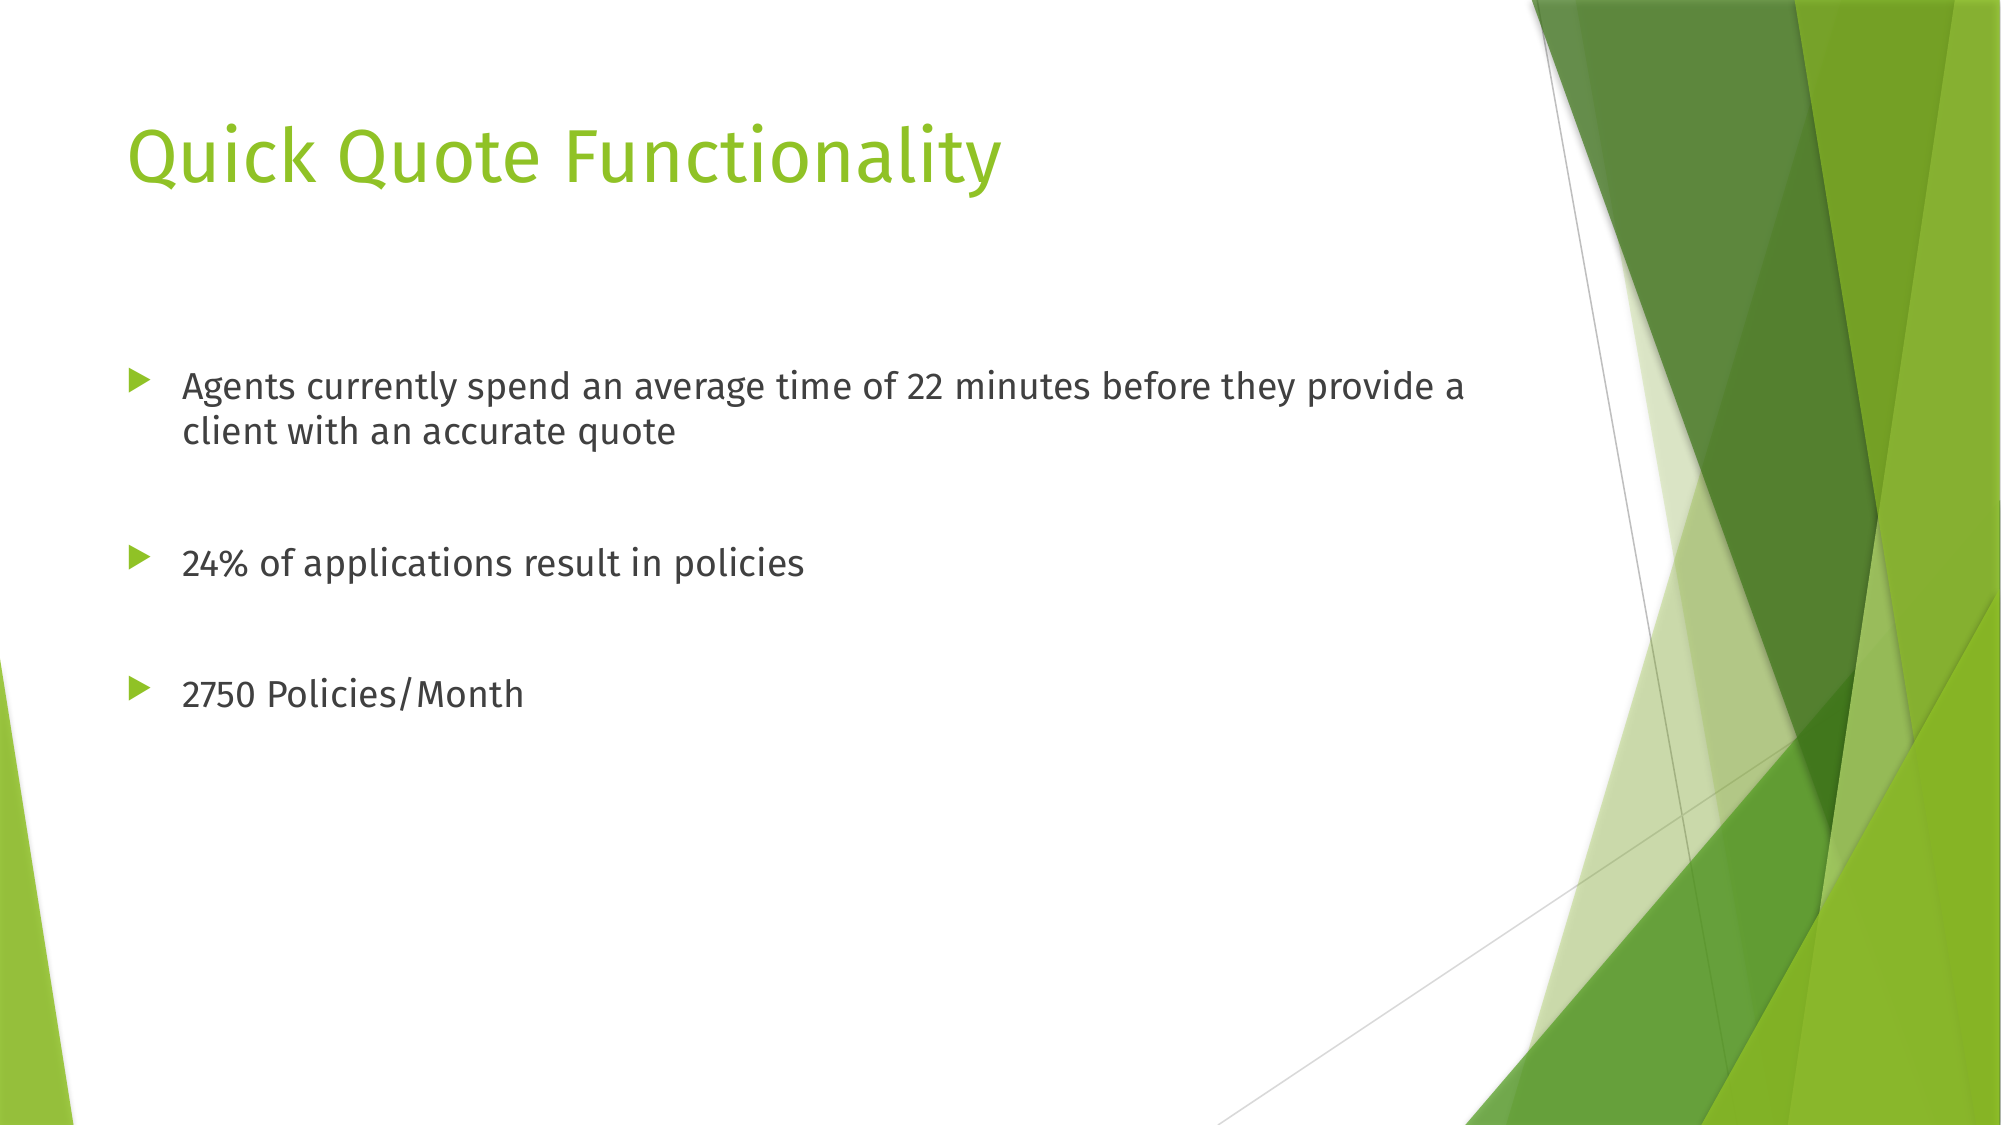

# Quick Quote Functionality
Agents currently spend an average time of 22 minutes before they provide a client with an accurate quote

24% of applications result in policies

2750 Policies/Month